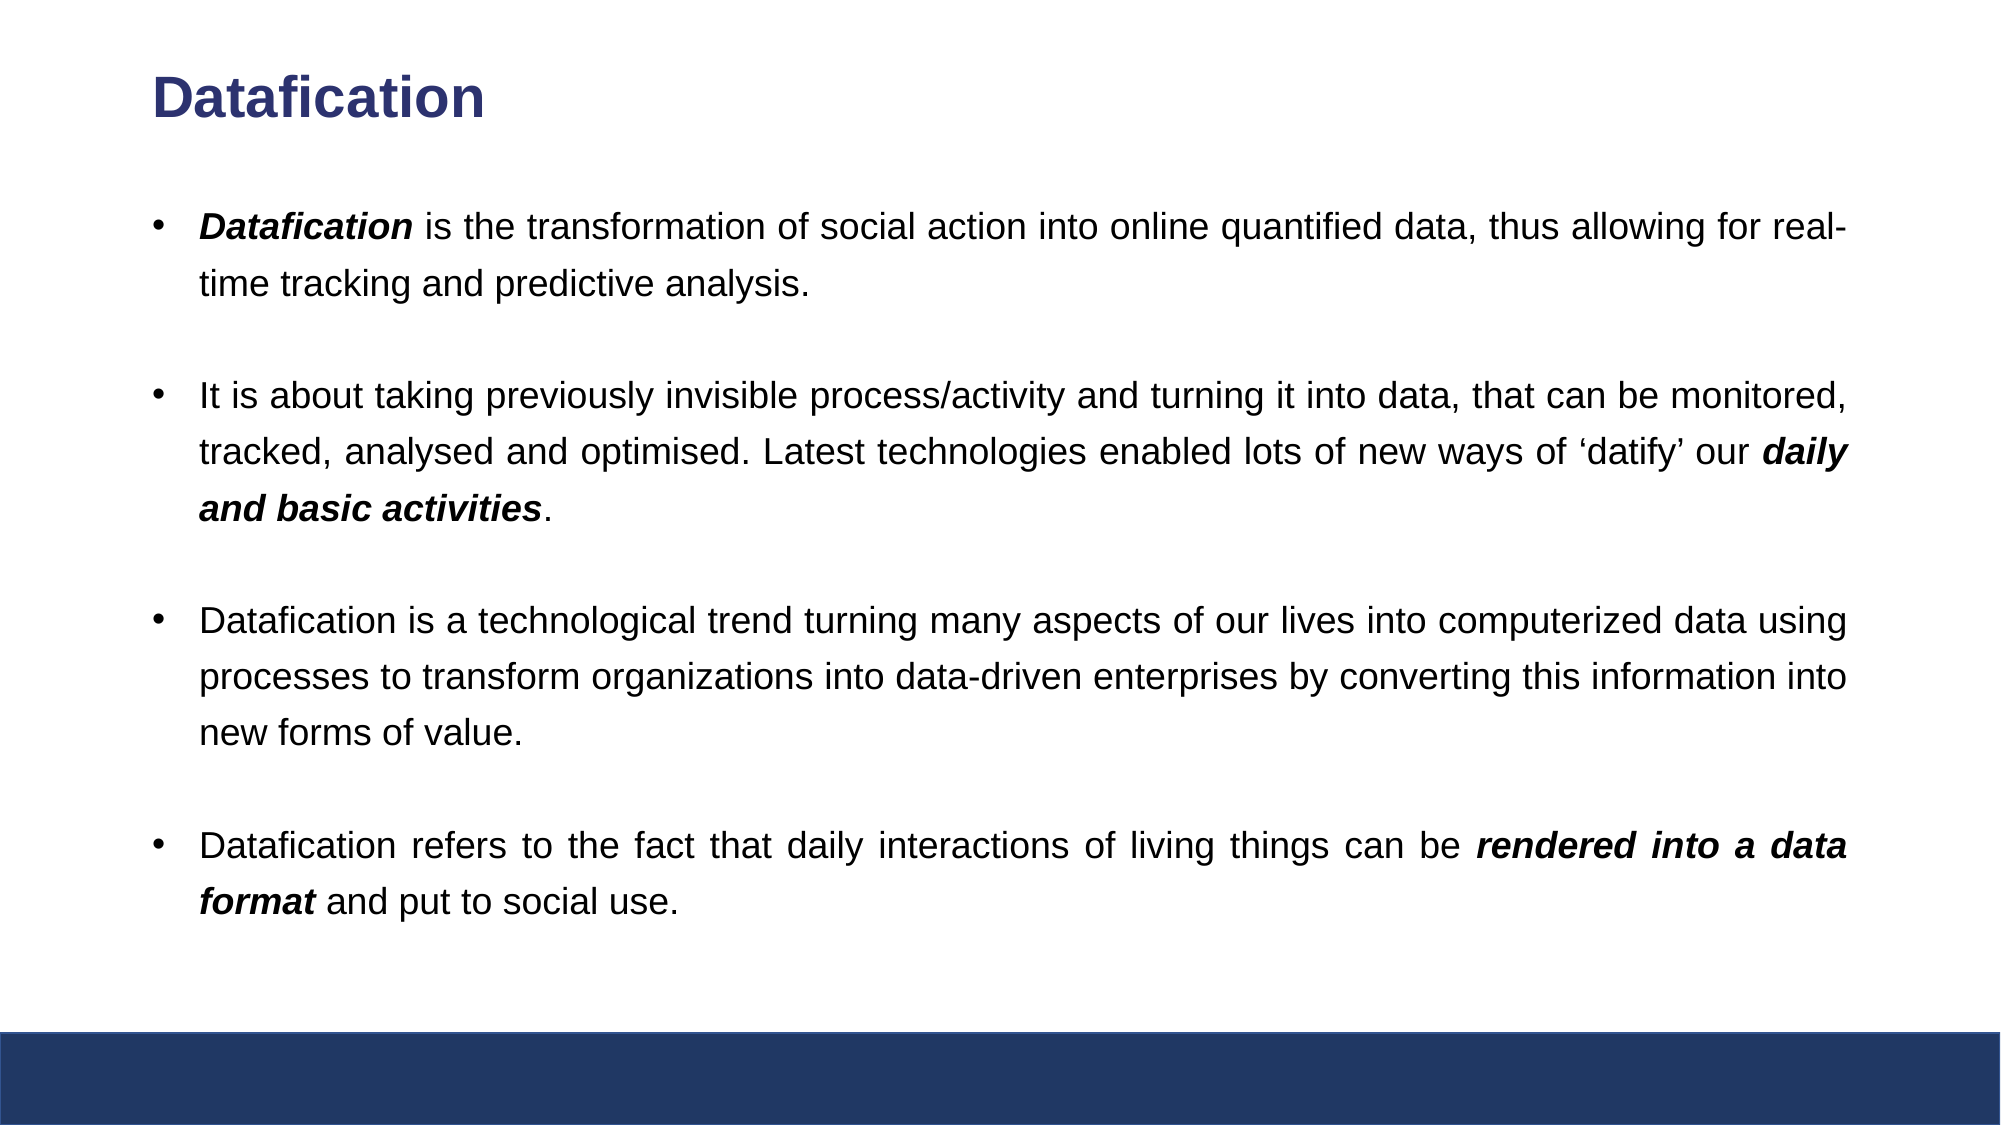

Datafication
Datafication is the transformation of social action into online quantified data, thus allowing for real-time tracking and predictive analysis.

It is about taking previously invisible process/activity and turning it into data, that can be monitored, tracked, analysed and optimised. Latest technologies enabled lots of new ways of ‘datify’ our daily and basic activities.

Datafication is a technological trend turning many aspects of our lives into computerized data using processes to transform organizations into data-driven enterprises by converting this information into new forms of value.

Datafication refers to the fact that daily interactions of living things can be rendered into a data format and put to social use.
11